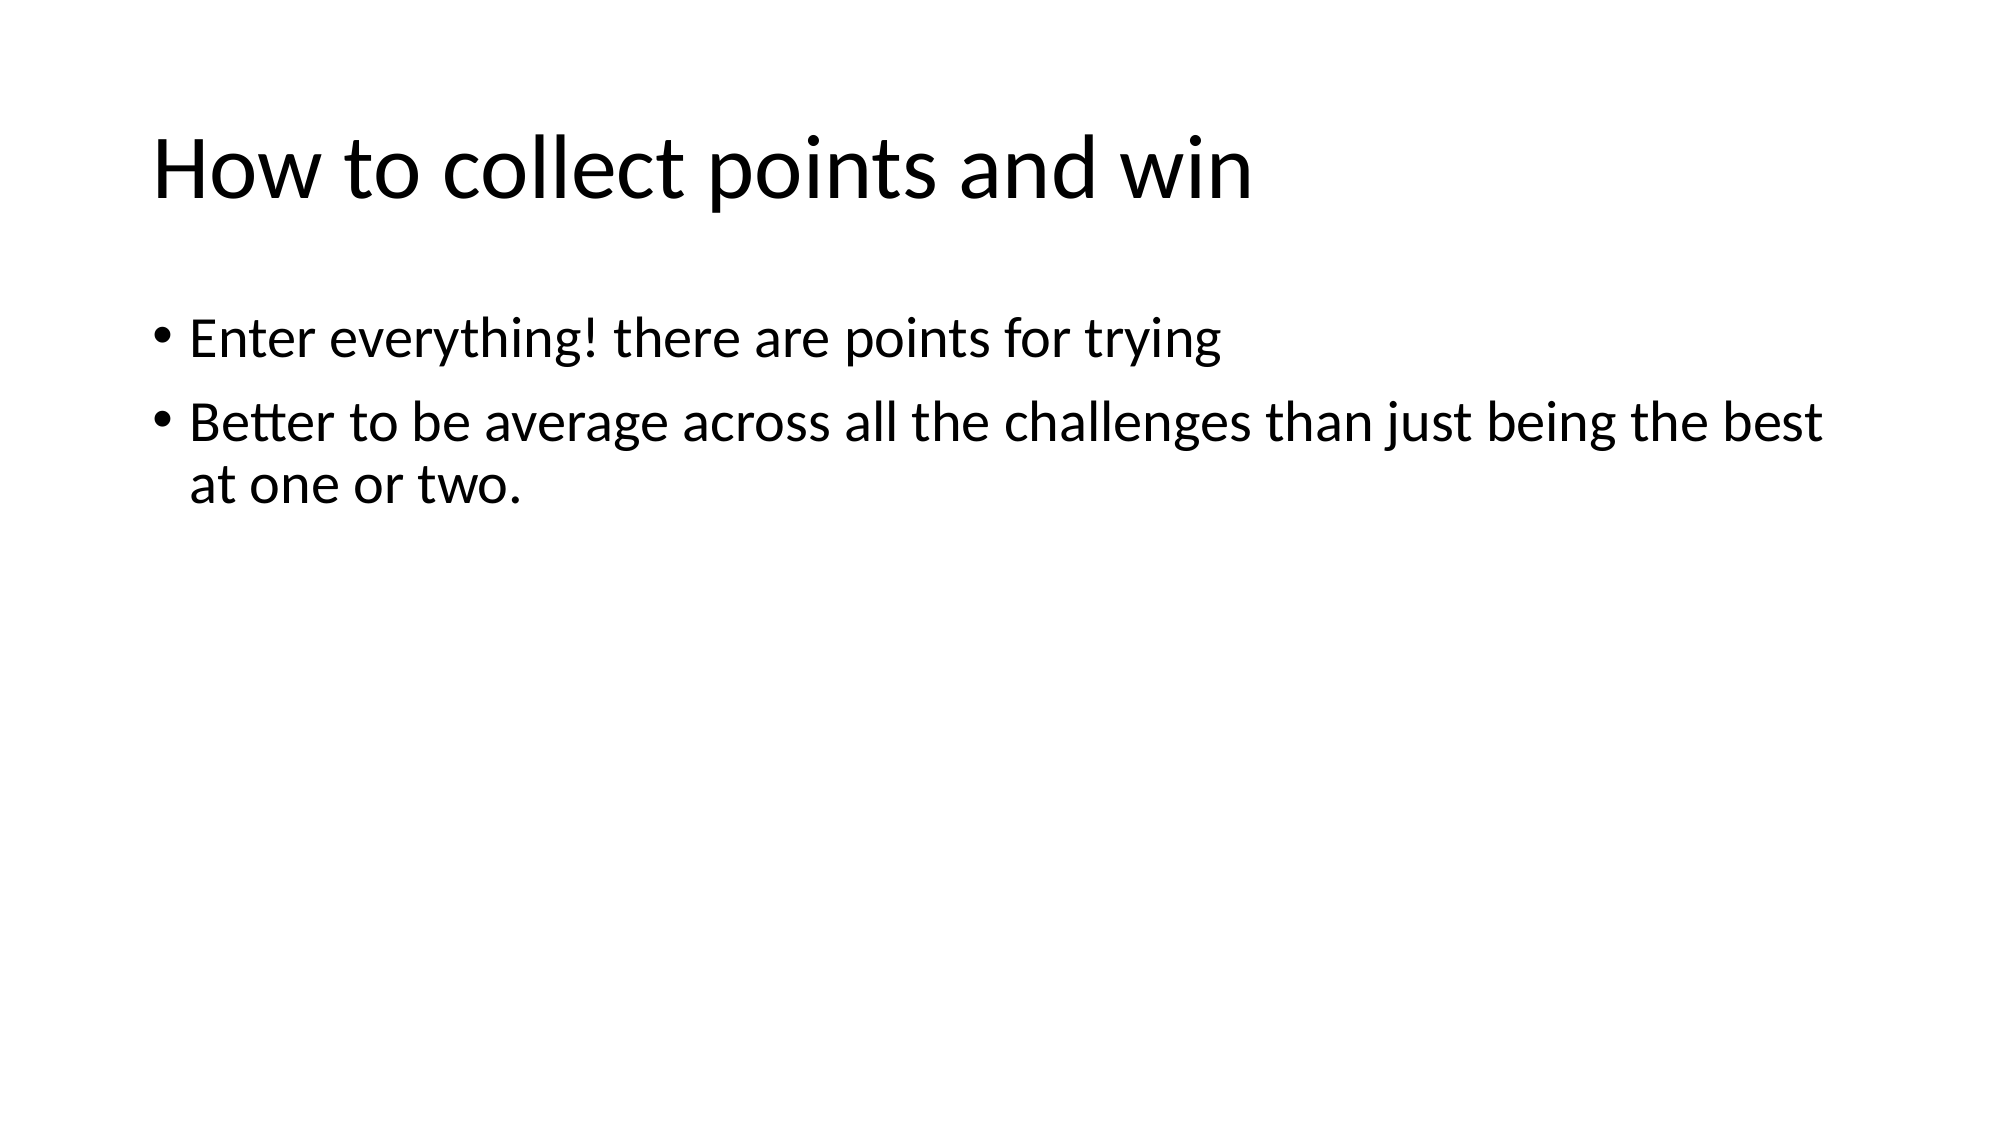

# How to collect points and win
Enter everything! there are points for trying
Better to be average across all the challenges than just being the best at one or two.